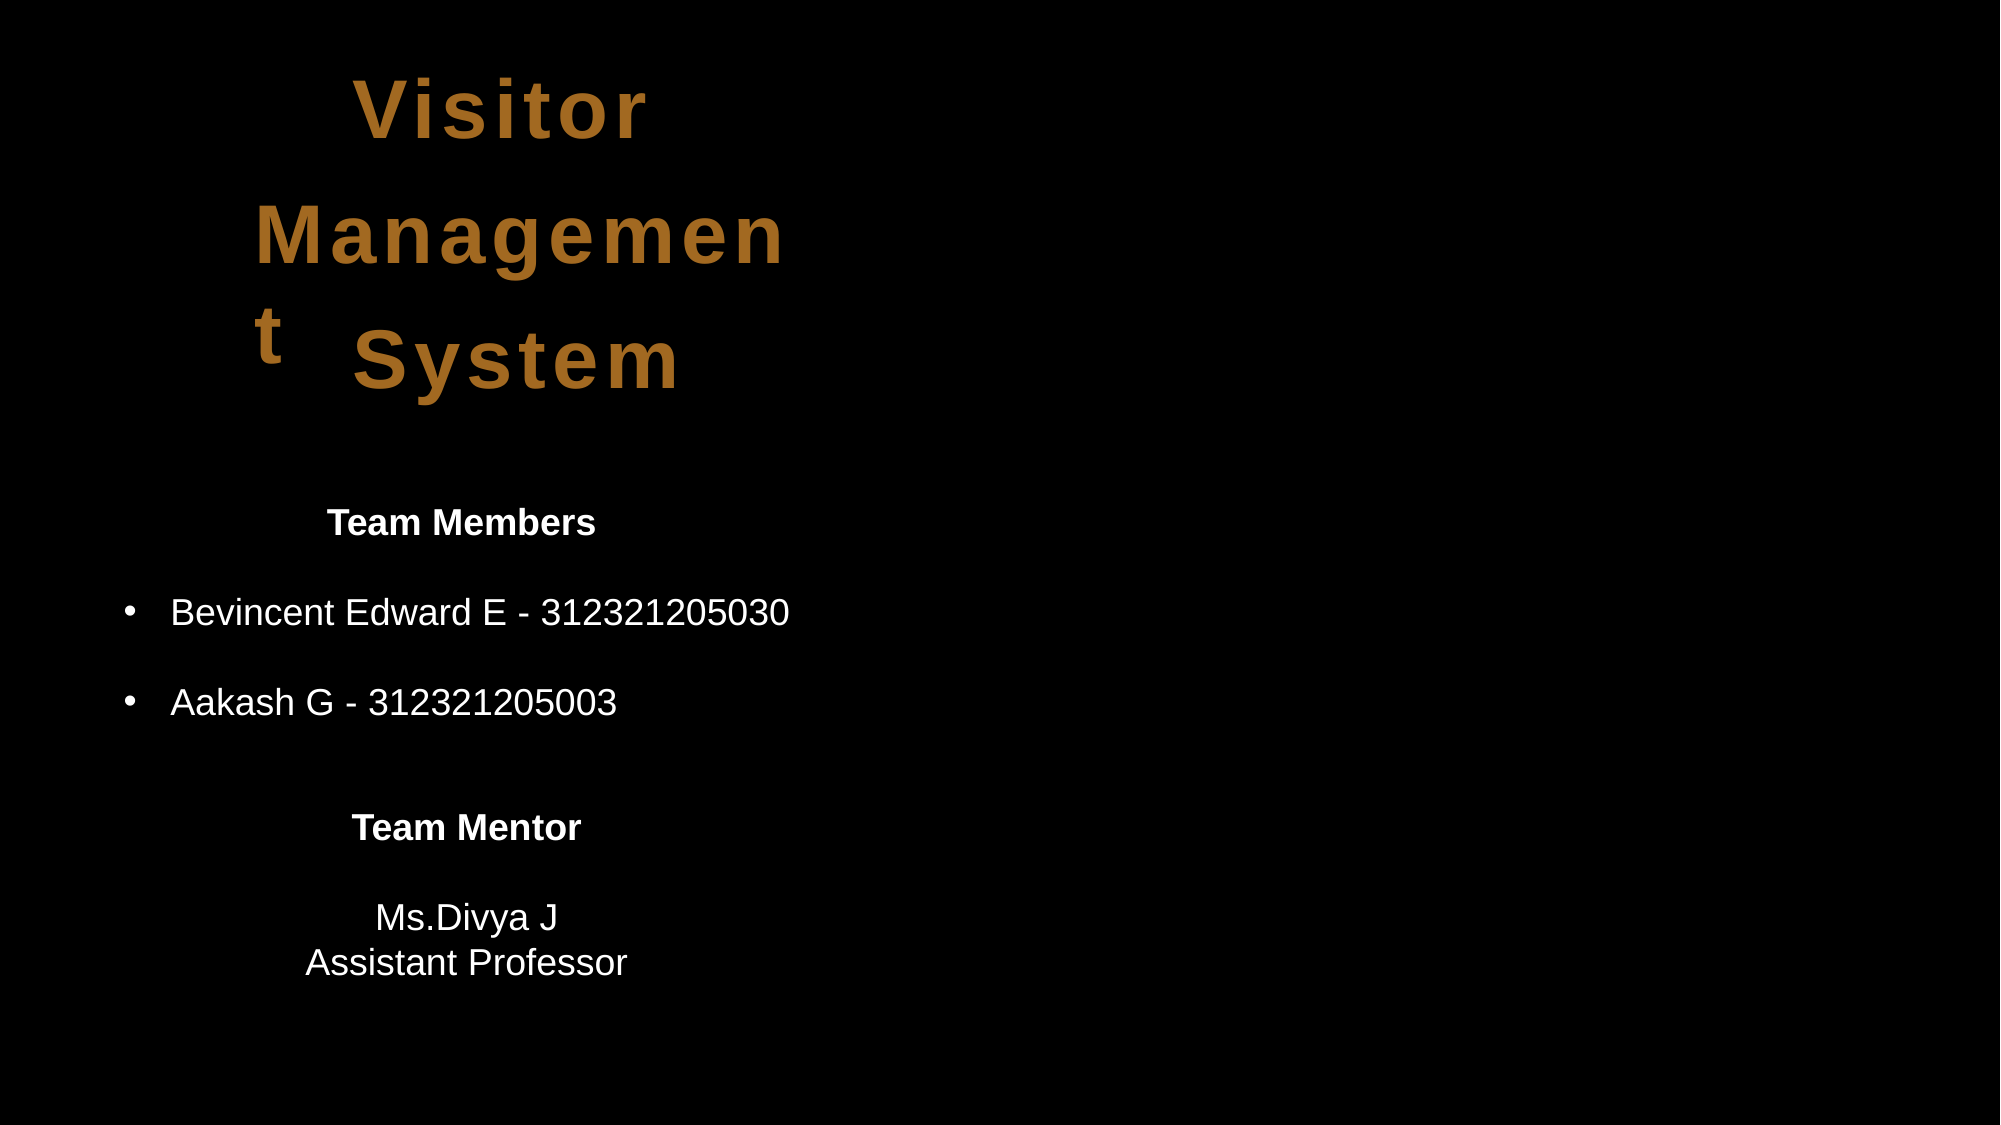

Visitor

Management
System
Team Members

Bevincent Edward E - 312321205030

Aakash G - 312321205003
Team Mentor

Ms.Divya J
Assistant Professor